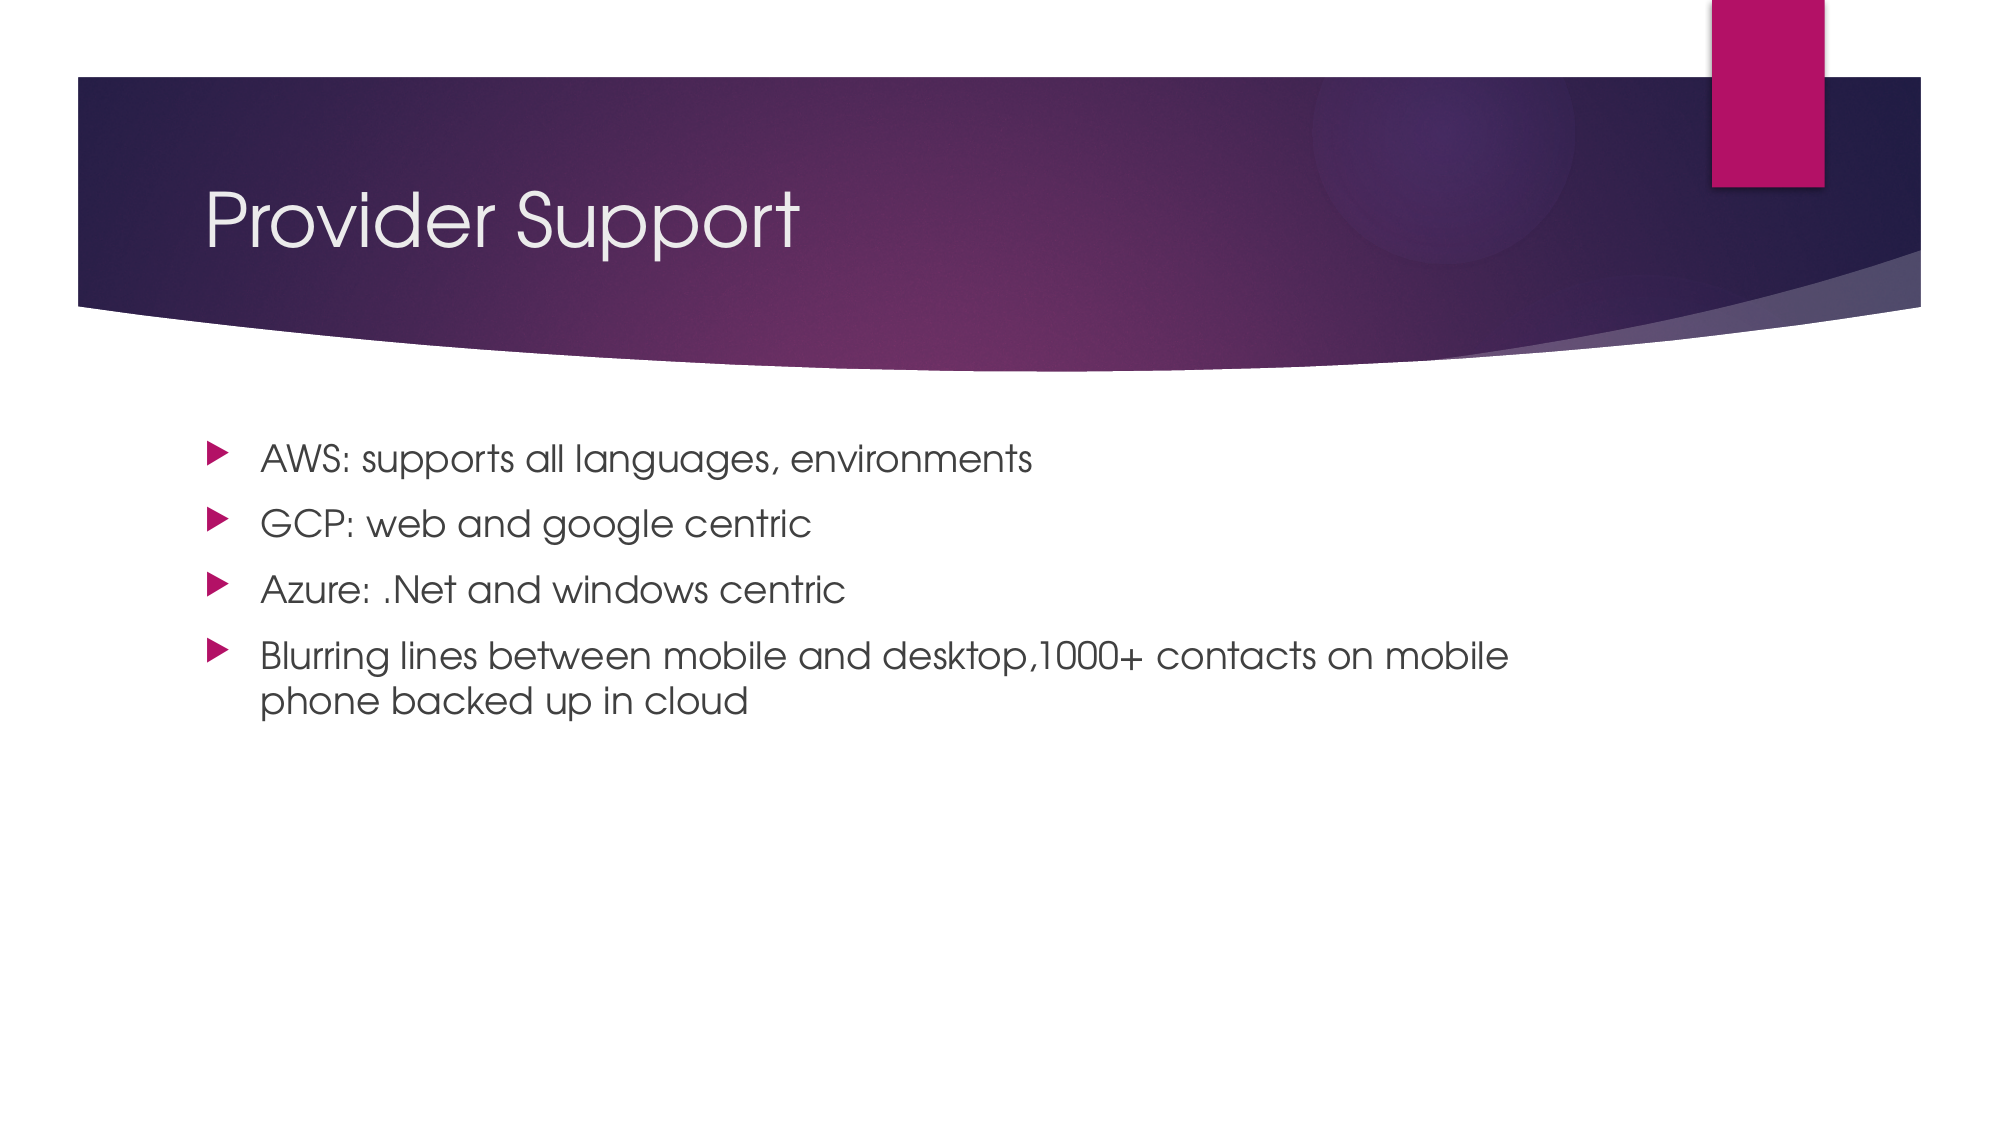

# Provider Support
AWS: supports all languages, environments
GCP: web and google centric
Azure: .Net and windows centric
Blurring lines between mobile and desktop,1000+ contacts on mobile phone backed up in cloud